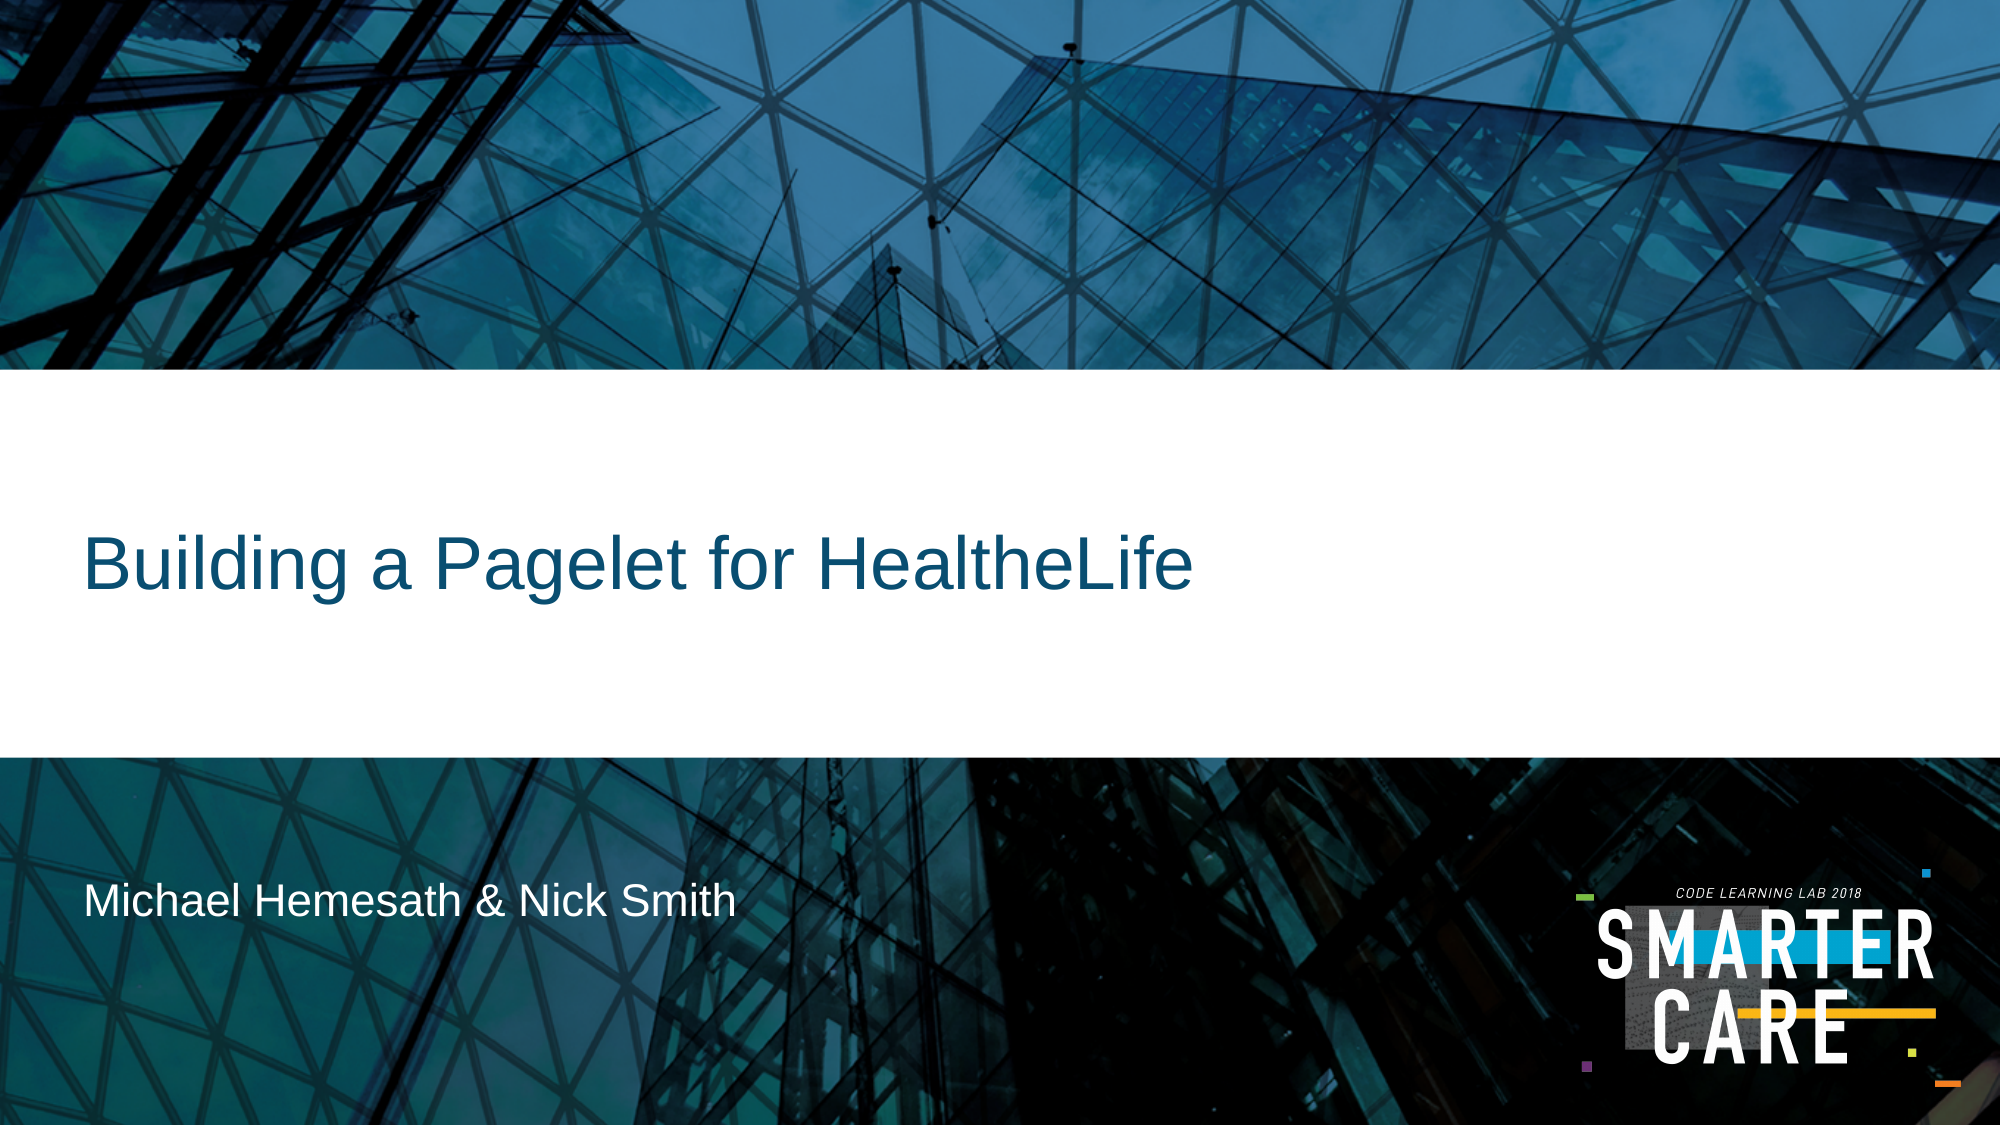

# Building a Pagelet for HealtheLife
Michael Hemesath & Nick Smith